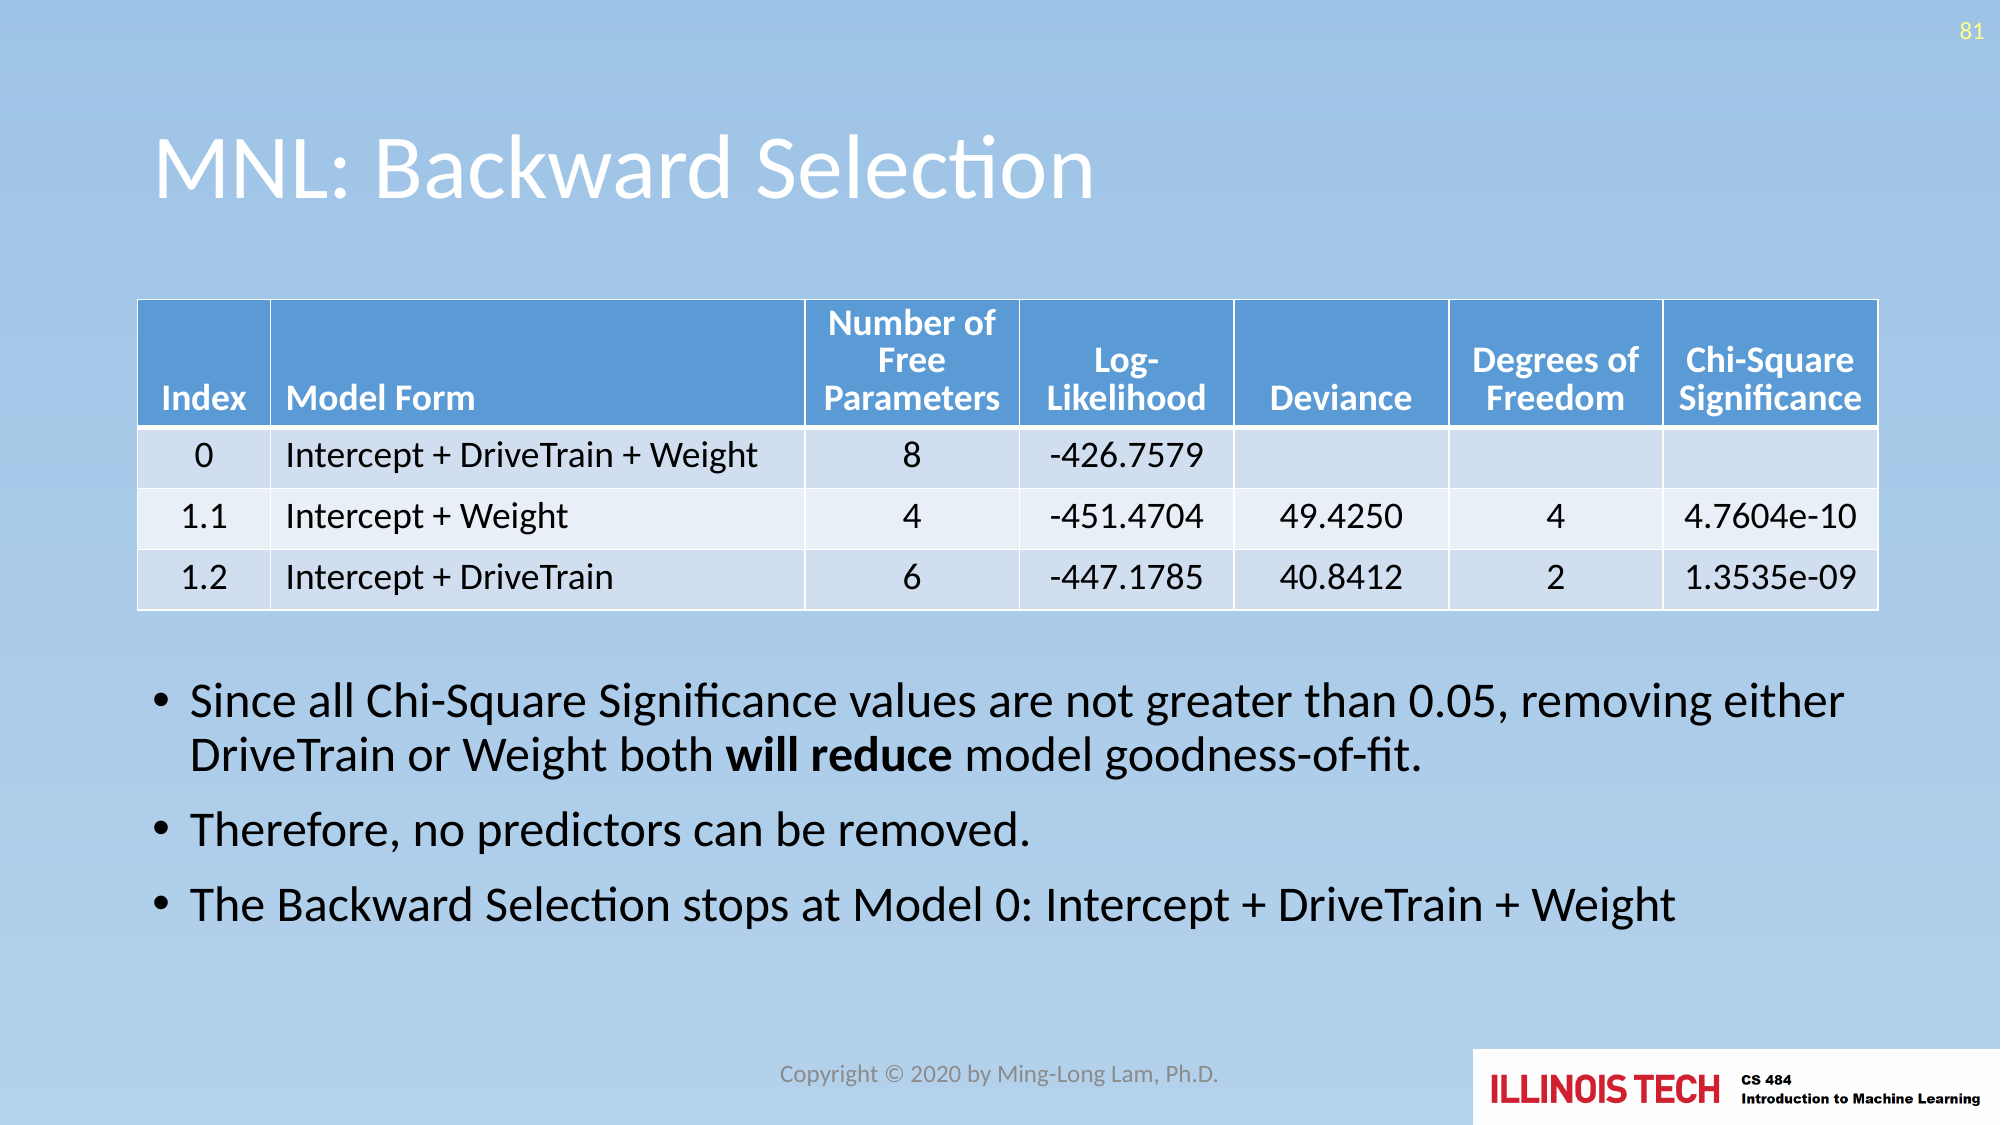

81
# MNL: Backward Selection
| Index | Model Form | Number of Free Parameters | Log-Likelihood | Deviance | Degrees of Freedom | Chi-Square Significance |
| --- | --- | --- | --- | --- | --- | --- |
| 0 | Intercept + DriveTrain + Weight | 8 | -426.7579 |  |  |  |
| 1.1 | Intercept + Weight | 4 | -451.4704 | 49.4250 | 4 | 4.7604e-10 |
| 1.2 | Intercept + DriveTrain | 6 | -447.1785 | 40.8412 | 2 | 1.3535e-09 |
Since all Chi-Square Significance values are not greater than 0.05, removing either DriveTrain or Weight both will reduce model goodness-of-fit.
Therefore, no predictors can be removed.
The Backward Selection stops at Model 0: Intercept + DriveTrain + Weight

Copyright © 2020 by Ming-Long Lam, Ph.D.